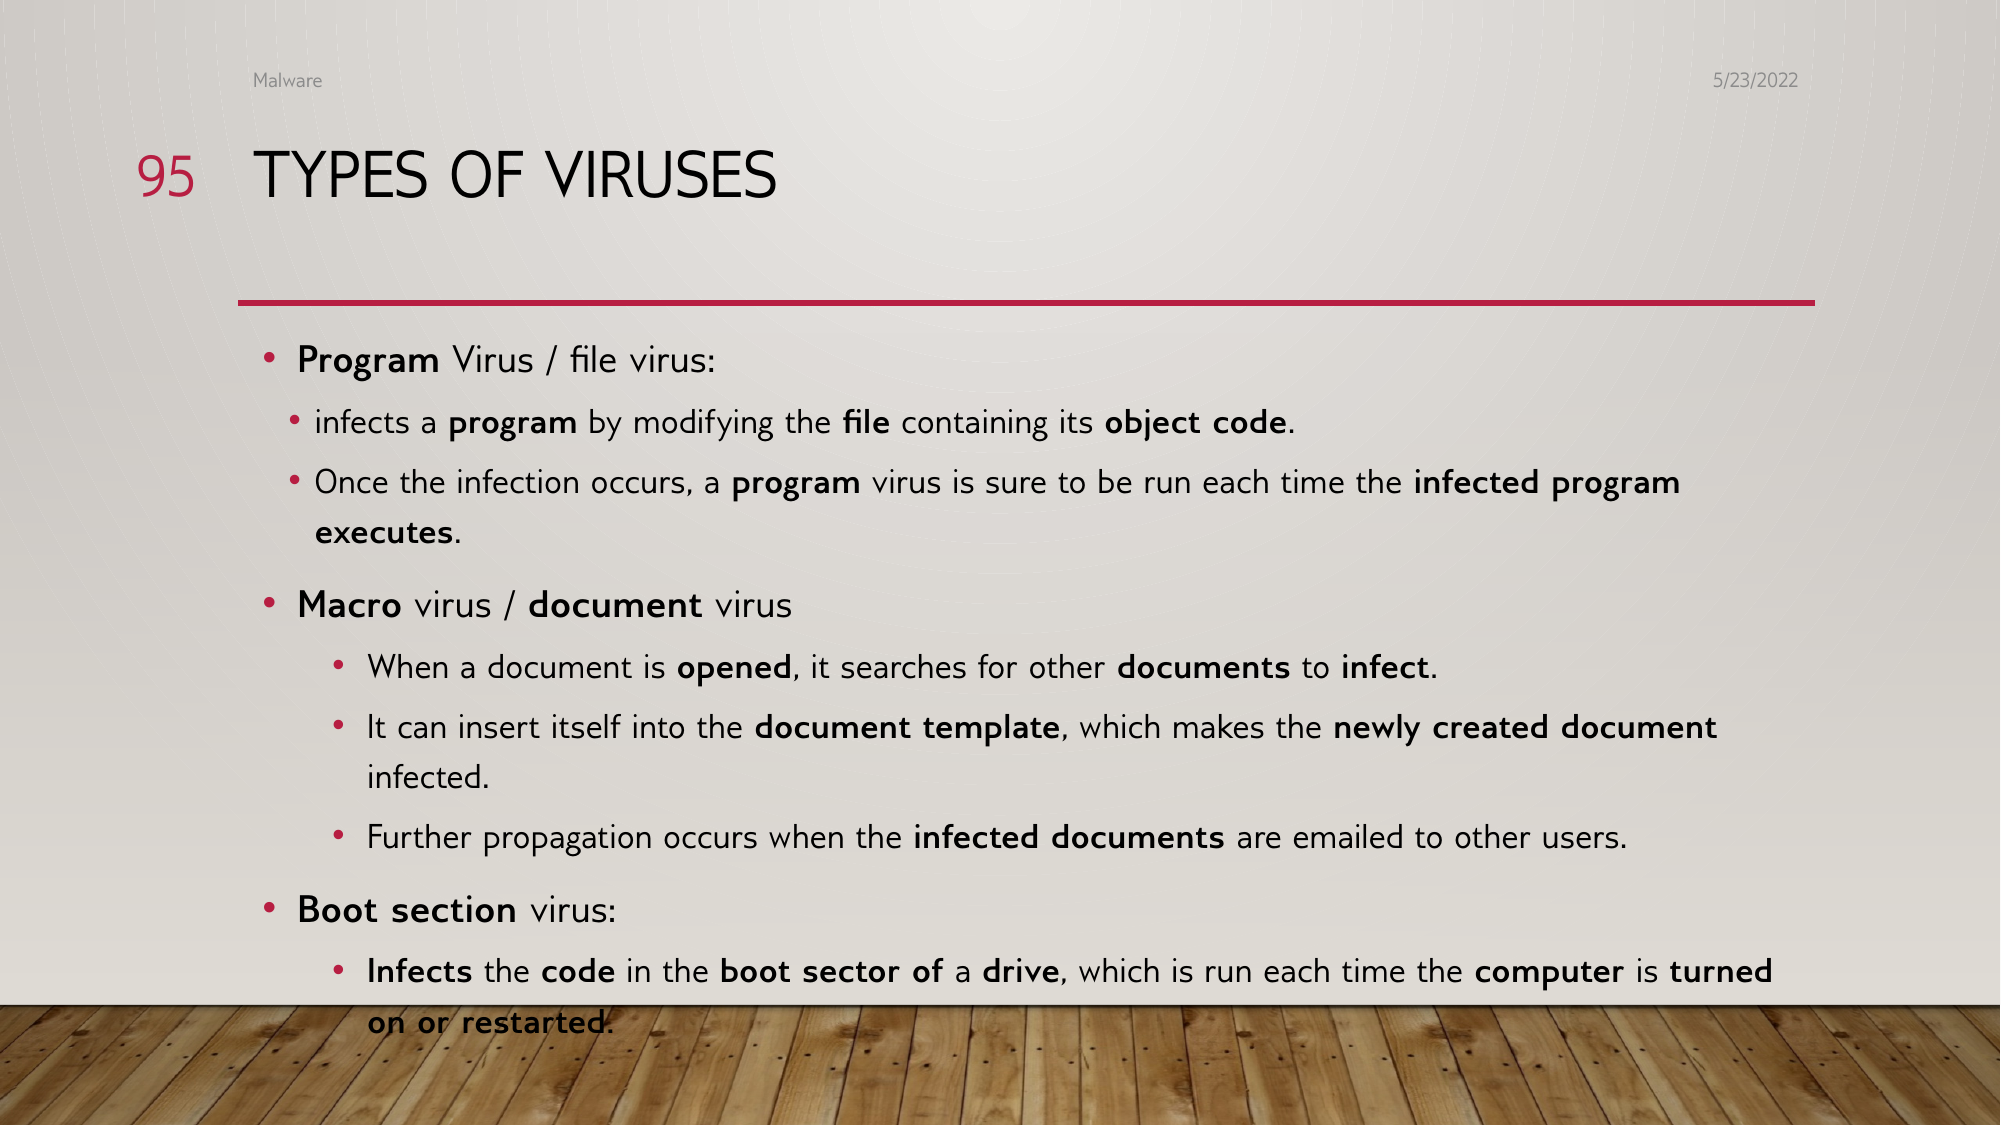

Malware
5/23/2022
95
# Types of Viruses
Program Virus / file virus:
infects a program by modifying the file containing its object code.
Once the infection occurs, a program virus is sure to be run each time the infected program executes.
Macro virus / document virus
When a document is opened, it searches for other documents to infect.
It can insert itself into the document template, which makes the newly created document infected.
Further propagation occurs when the infected documents are emailed to other users.
Boot section virus:
Infects the code in the boot sector of a drive, which is run each time the computer is turned on or restarted.